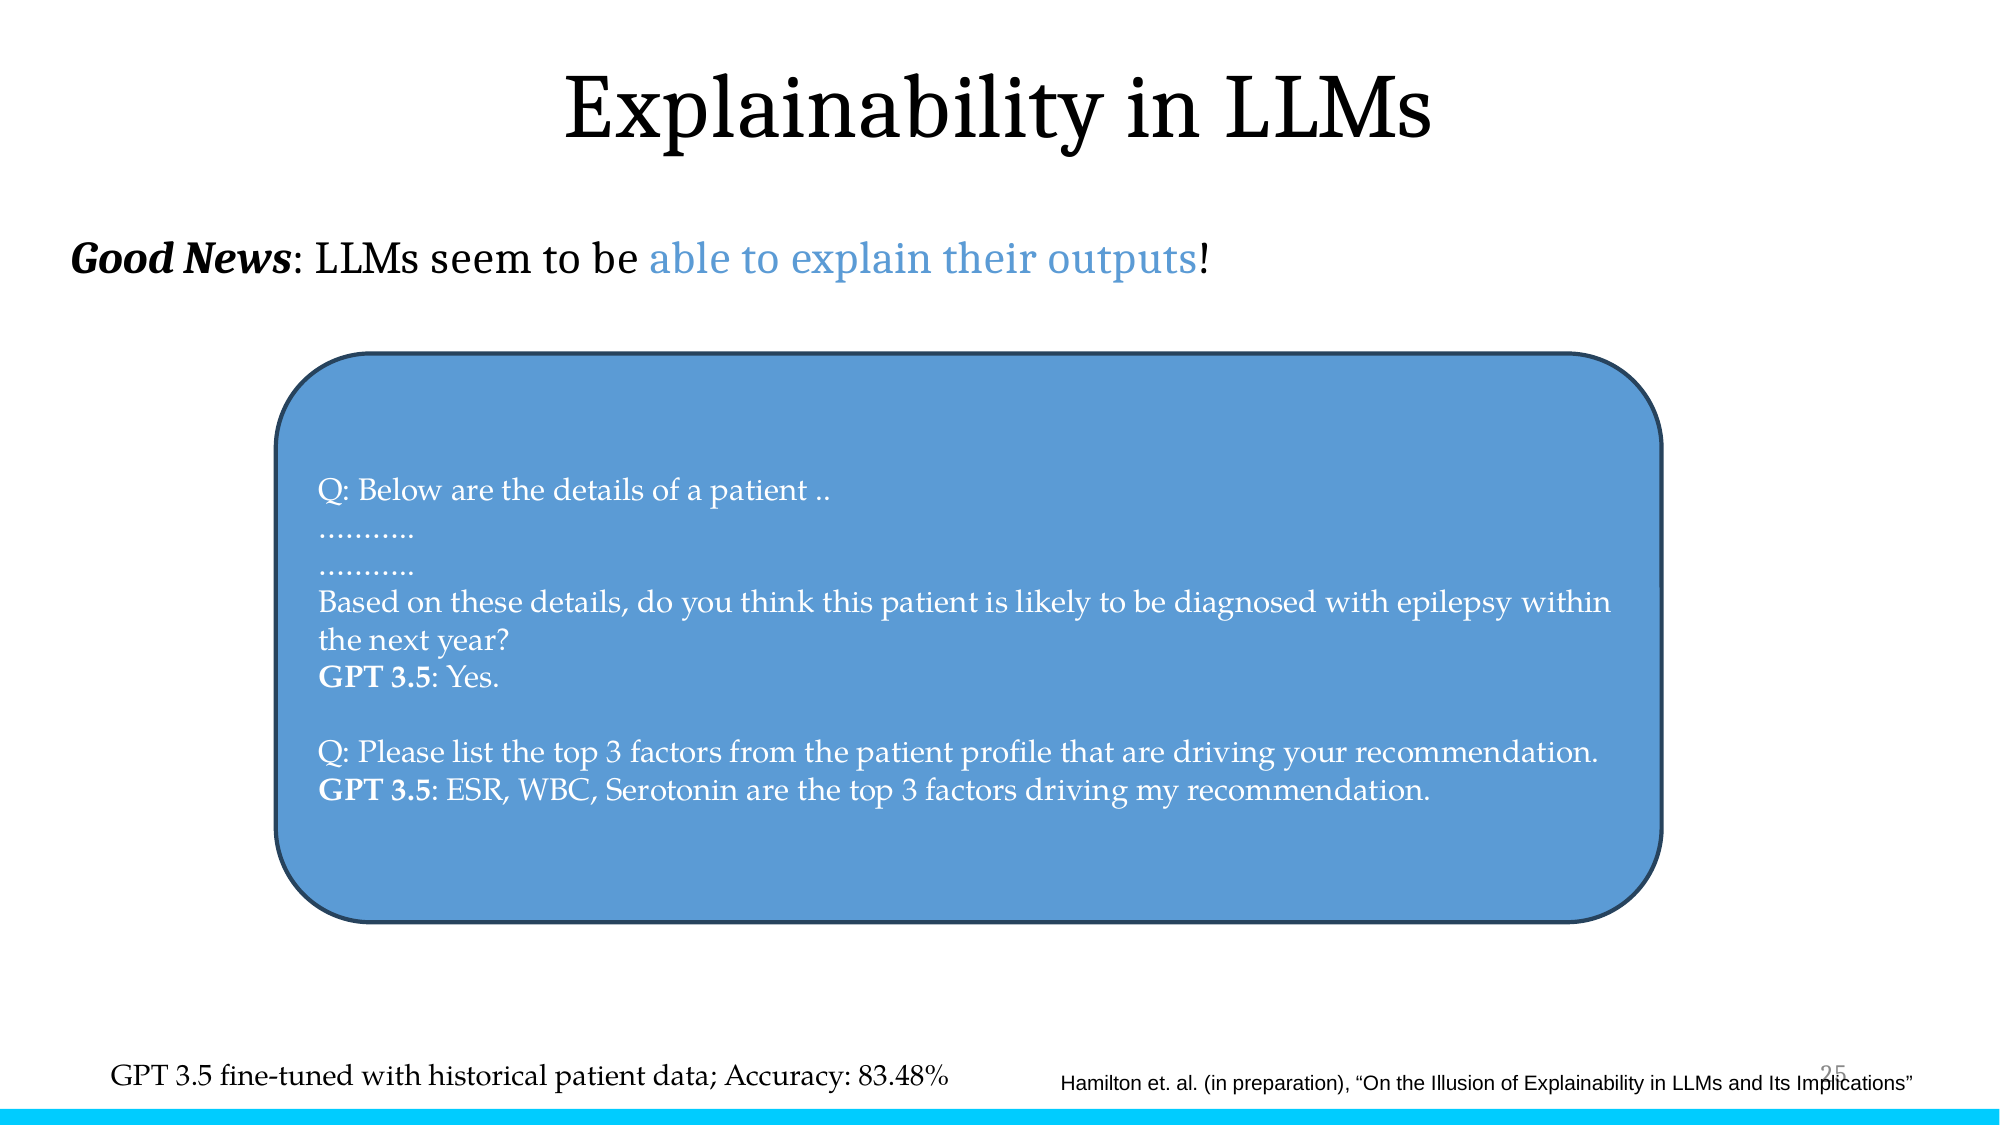

# Explainability in LLMs

Good News: LLMs seem to be able to explain their outputs!

Q: Below are the details of a patient ..
………..
………..
Based on these details, do you think this patient is likely to be diagnosed with epilepsy within the next year?
GPT 3.5: Yes.

Q: Please list the top 3 factors from the patient profile that are driving your recommendation.
GPT 3.5: ESR, WBC, Serotonin are the top 3 factors driving my recommendation.
25
GPT 3.5 fine-tuned with historical patient data; Accuracy: 83.48%
Hamilton et. al. (in preparation), “On the Illusion of Explainability in LLMs and Its Implications”